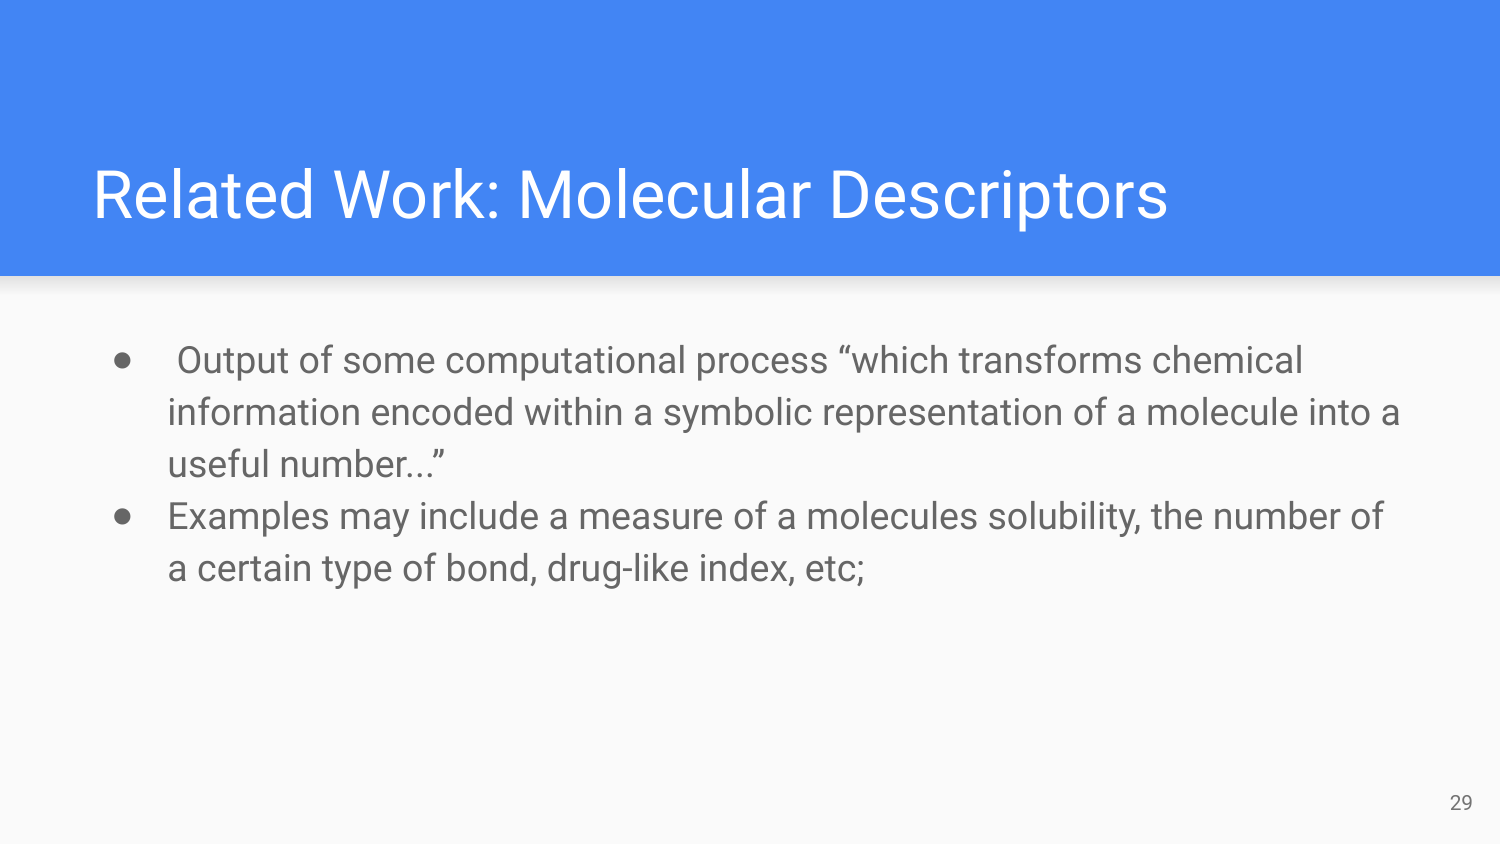

# Related Work: Molecular Descriptors
 Output of some computational process “which transforms chemical information encoded within a symbolic representation of a molecule into a useful number...”
Examples may include a measure of a molecules solubility, the number of a certain type of bond, drug-like index, etc;
29